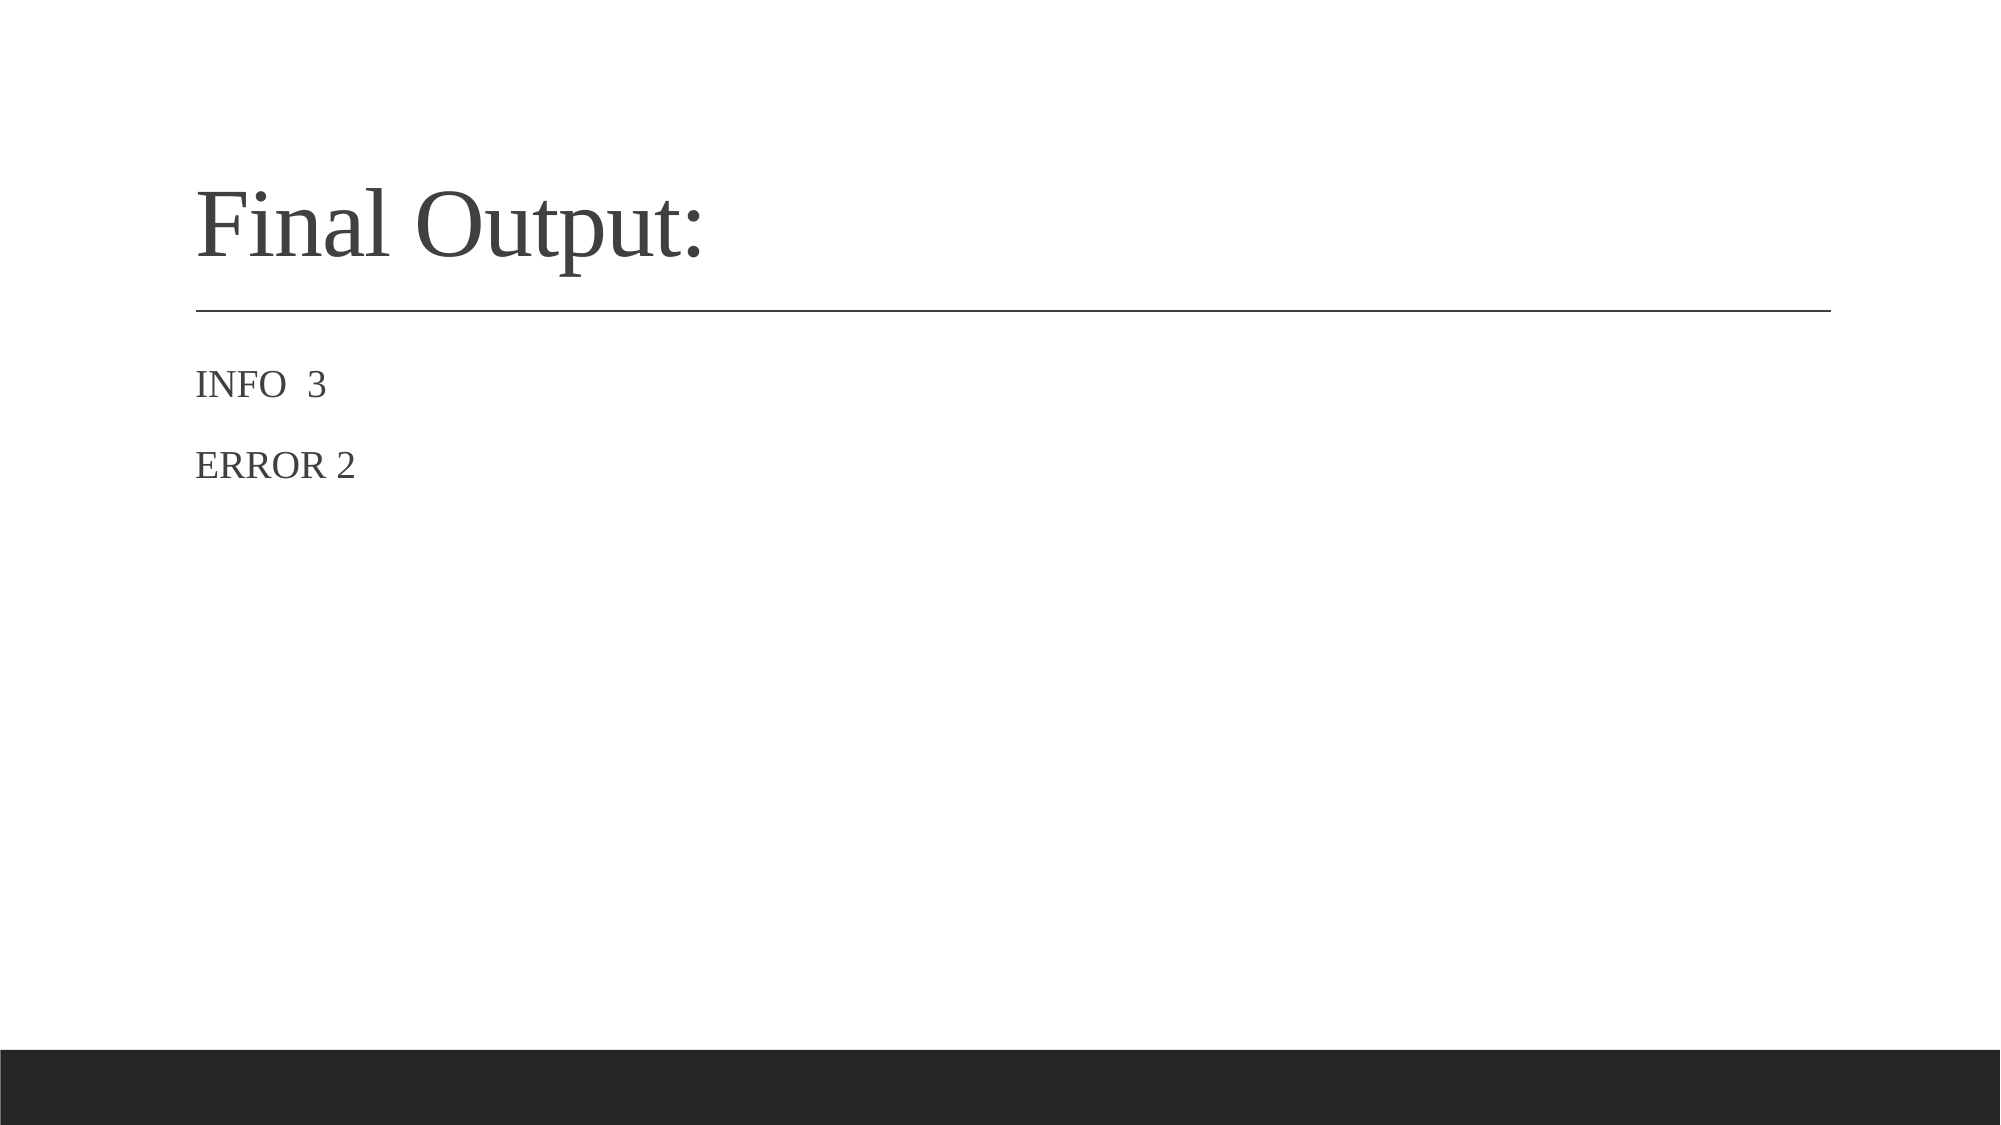

# Final Output:
INFO  3
ERROR 2